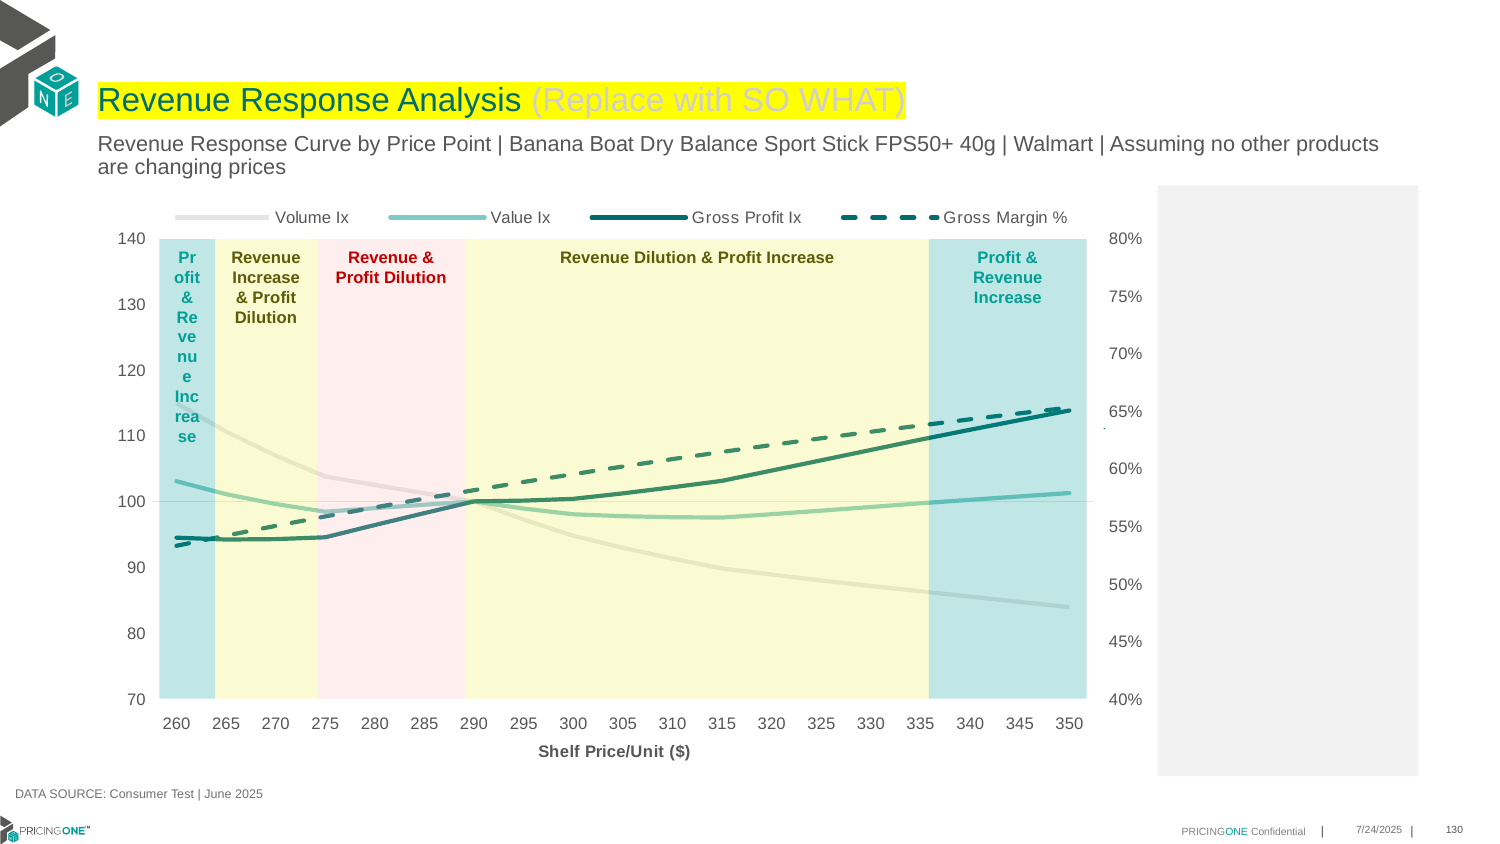

# Revenue Response Analysis (Replace with SO WHAT)

Revenue Response Curve by Price Point | Banana Boat Dry Balance Sport Stick FPS50+ 40g | Walmart | Assuming no other products are changing prices

### Chart:

| Category | Volume Ix | Value Ix | Gross Profit Ix | Gross Margin % |
|---|---|---|---|---|
| 260 | 114.93768083257035 | 103.05809665207354 | 94.4795507493522 | 0.5328681839728676 |
| 265 | 110.61506291908091 | 101.093240189857 | 94.20778515219547 | 0.541681991822436 |
| 270 | 106.95749503994259 | 99.59673560739448 | 94.26568772864097 | 0.5501693623442427 |
| 275 | 103.78540388385262 | 98.43330976985936 | 94.54885378985797 | 0.5583481012107109 |
| 280 | 102.4928258450687 | 98.96926736452556 | 96.4118158329577 | 0.5662347422605197 |
| 285 | 101.23152437424238 | 99.49145749216298 | 98.22843655719088 | 0.5738446590629669 |
| 290 | 100.0 | 100.0 | 100.0 | 0.5811921649411914 |
| 295 | 97.23012383695063 | 98.90700731662034 | 100.1145079470398 | 0.5882906028235442 |
| 300 | 94.76846148647469 | 98.03664062610157 | 100.39117662170524 | 0.5951524261098182 |
| 305 | 92.94768374276823 | 97.75339819595123 | 101.21971338165298 | 0.601789271583428 |
| 310 | 91.30859860055344 | 97.60119405637896 | 102.14347407020104 | 0.6082120252675663 |
| 315 | 89.81141474645175 | 97.54632173327892 | 103.13293524732572 | 0.6144308820093509 |
| 320 | 88.87304232212236 | 98.05488239479821 | 104.69184297606881 | 0.6204553994779548 |
| 325 | 87.98684305280833 | 98.58943349581757 | 106.25808342444559 | 0.626294547178294 |
| 330 | 87.14617672791172 | 99.1451325366297 | 107.82808373282539 | 0.6319567510089258 |
| 335 | 86.34559692025307 | 99.71805535195003 | 109.3989956113346 | 0.6374499338296883 |
| 340 | 85.52413147924003 | 100.23886825890283 | 110.895326756289 | 0.6427815524498397 |
| 345 | 84.72344086569254 | 100.75608026266723 | 112.370473558397 | 0.6479586313998422 |
| 350 | 83.94225277886204 | 101.2692324916985 | 113.82455968446156 | 0.6529877938084158 |
Profit & Revenue Increase
Revenue Increase & Profit Dilution
Revenue & Profit Dilution
Revenue Dilution & Profit Increase
Profit & Revenue Increase

DATA SOURCE: Consumer Test | June 2025

7/24/2025
130